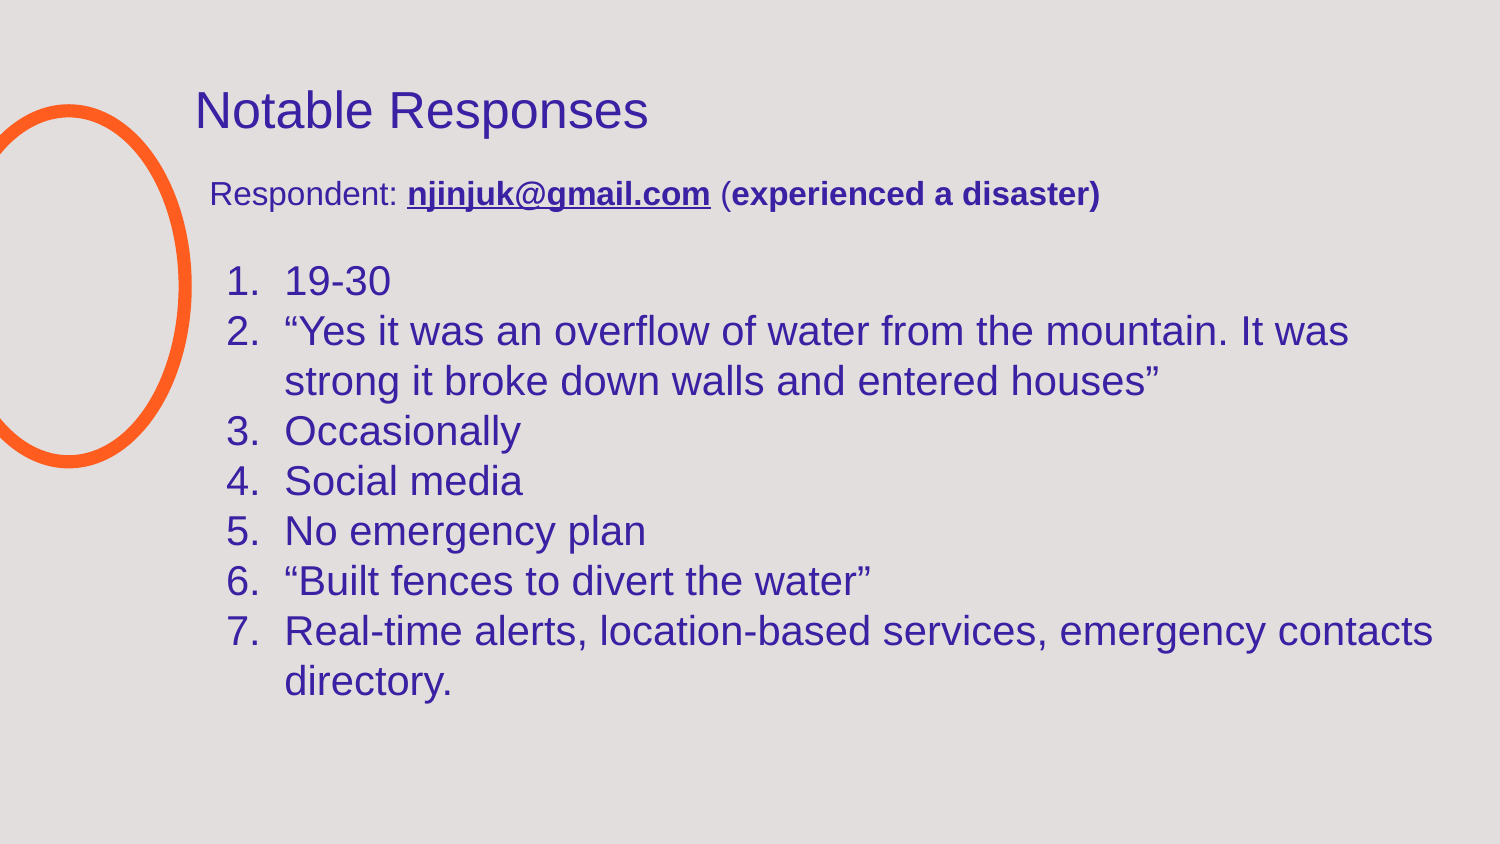

Notable Responses
Respondent: njinjuk@gmail.com (experienced a disaster)
19-30
“Yes it was an overflow of water from the mountain. It was strong it broke down walls and entered houses”
Occasionally
Social media
No emergency plan
“Built fences to divert the water”
Real-time alerts, location-based services, emergency contacts directory.